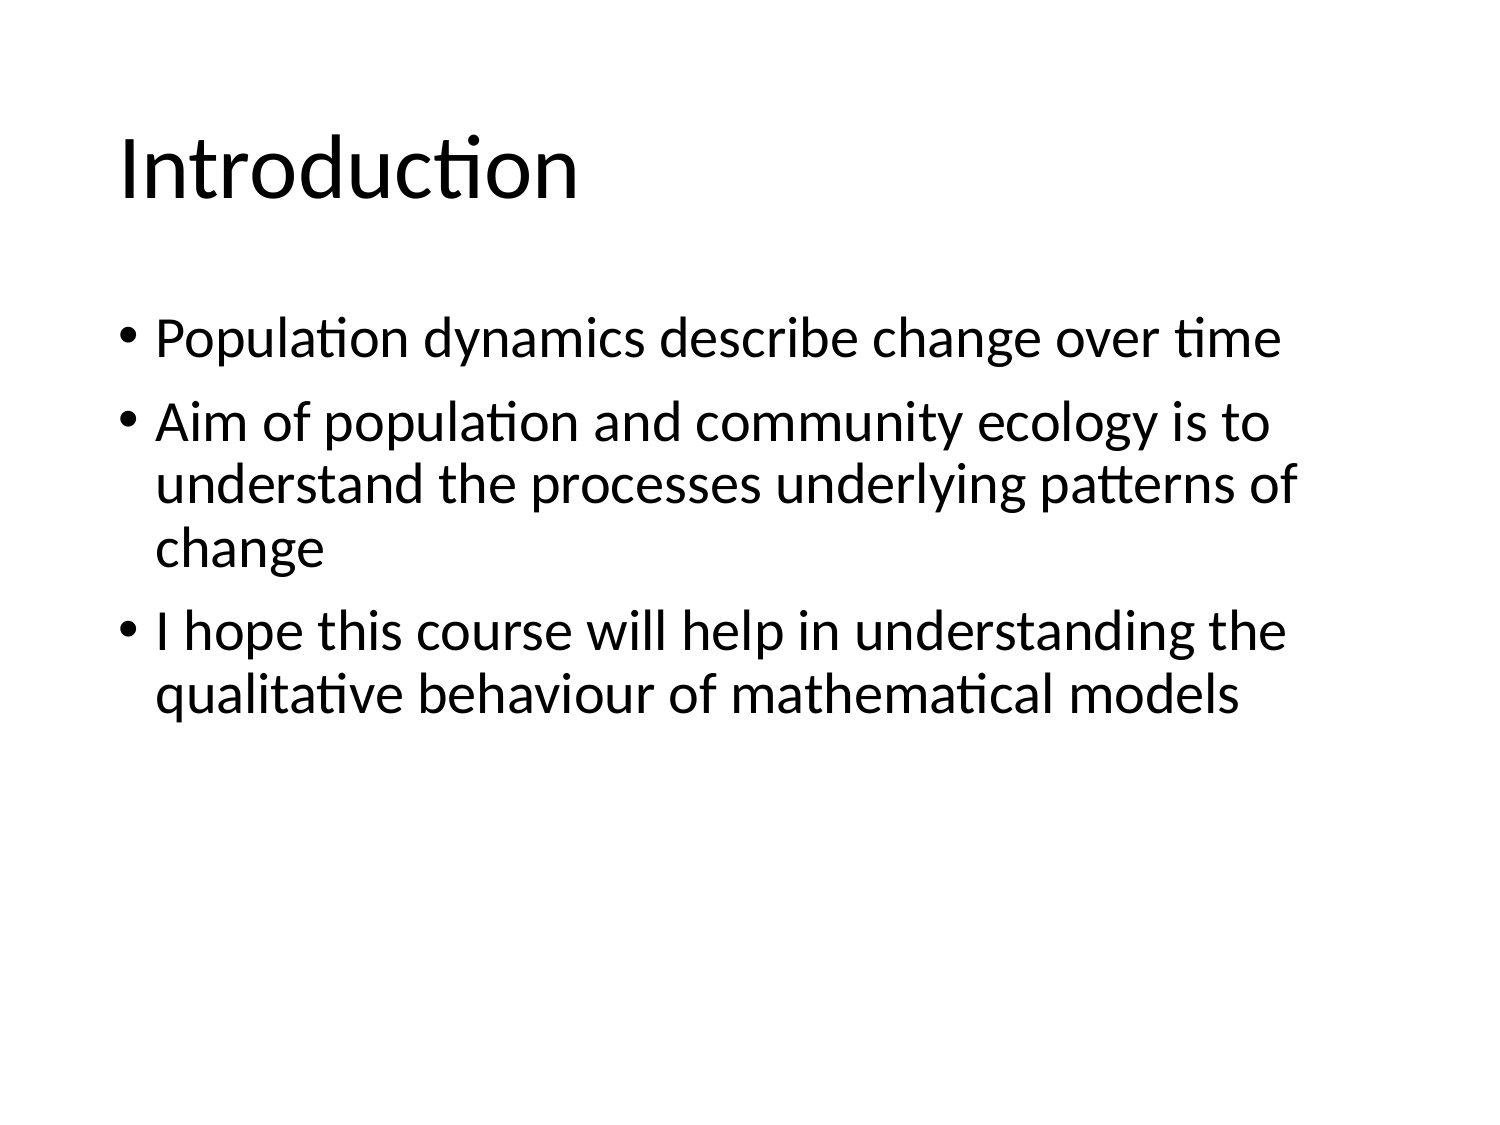

# Introduction
Population dynamics describe change over time
Aim of population and community ecology is to understand the processes underlying patterns of change
I hope this course will help in understanding the qualitative behaviour of mathematical models